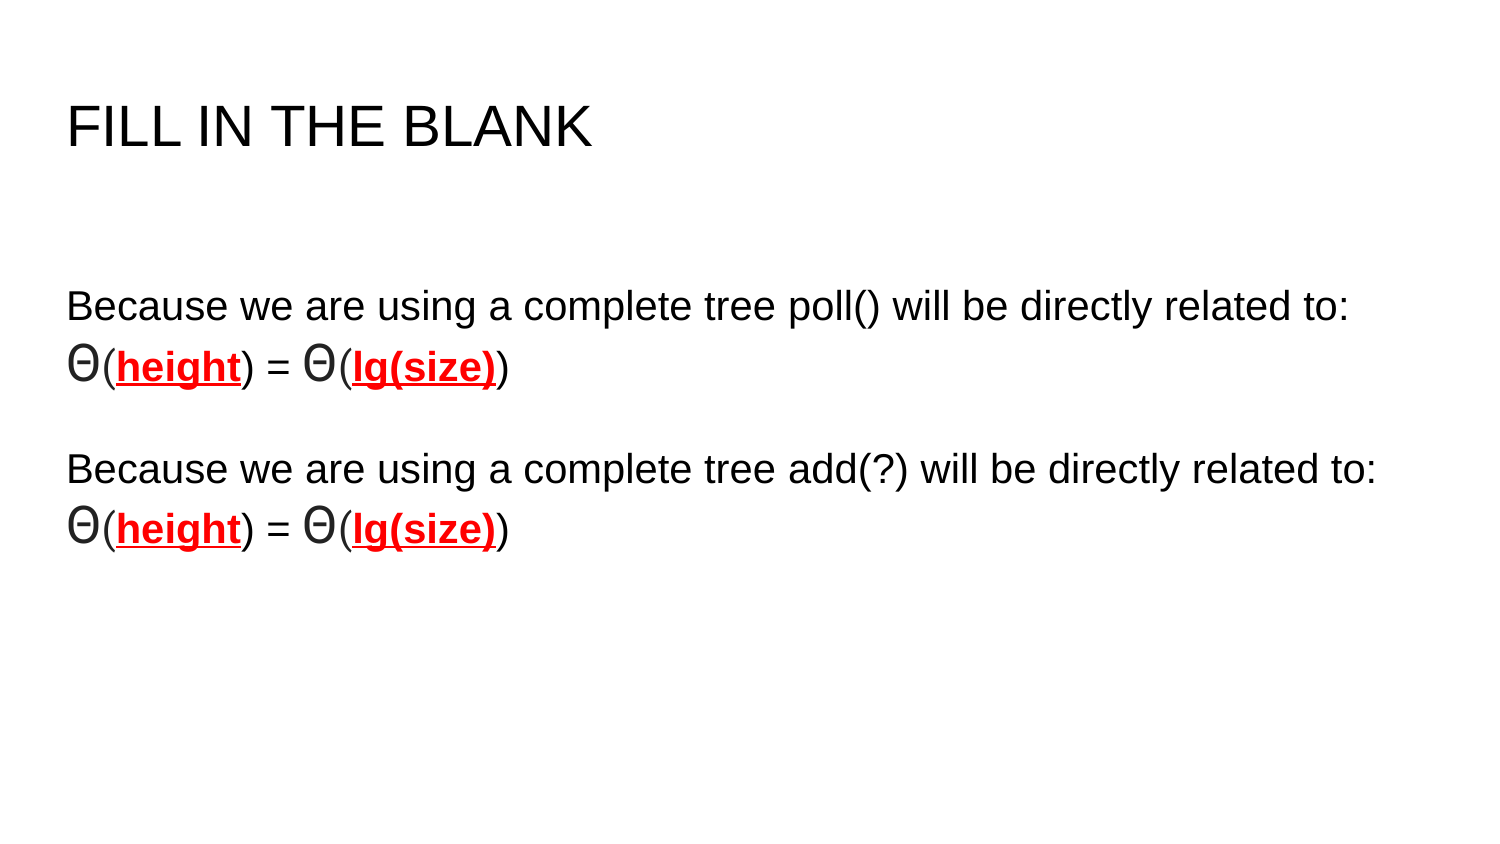

# FILL IN THE BLANK
Because we are using a complete tree poll() will be directly related to:
Θ(height) = Θ(lg(size))

Because we are using a complete tree add(?) will be directly related to:
Θ(height) = Θ(lg(size))